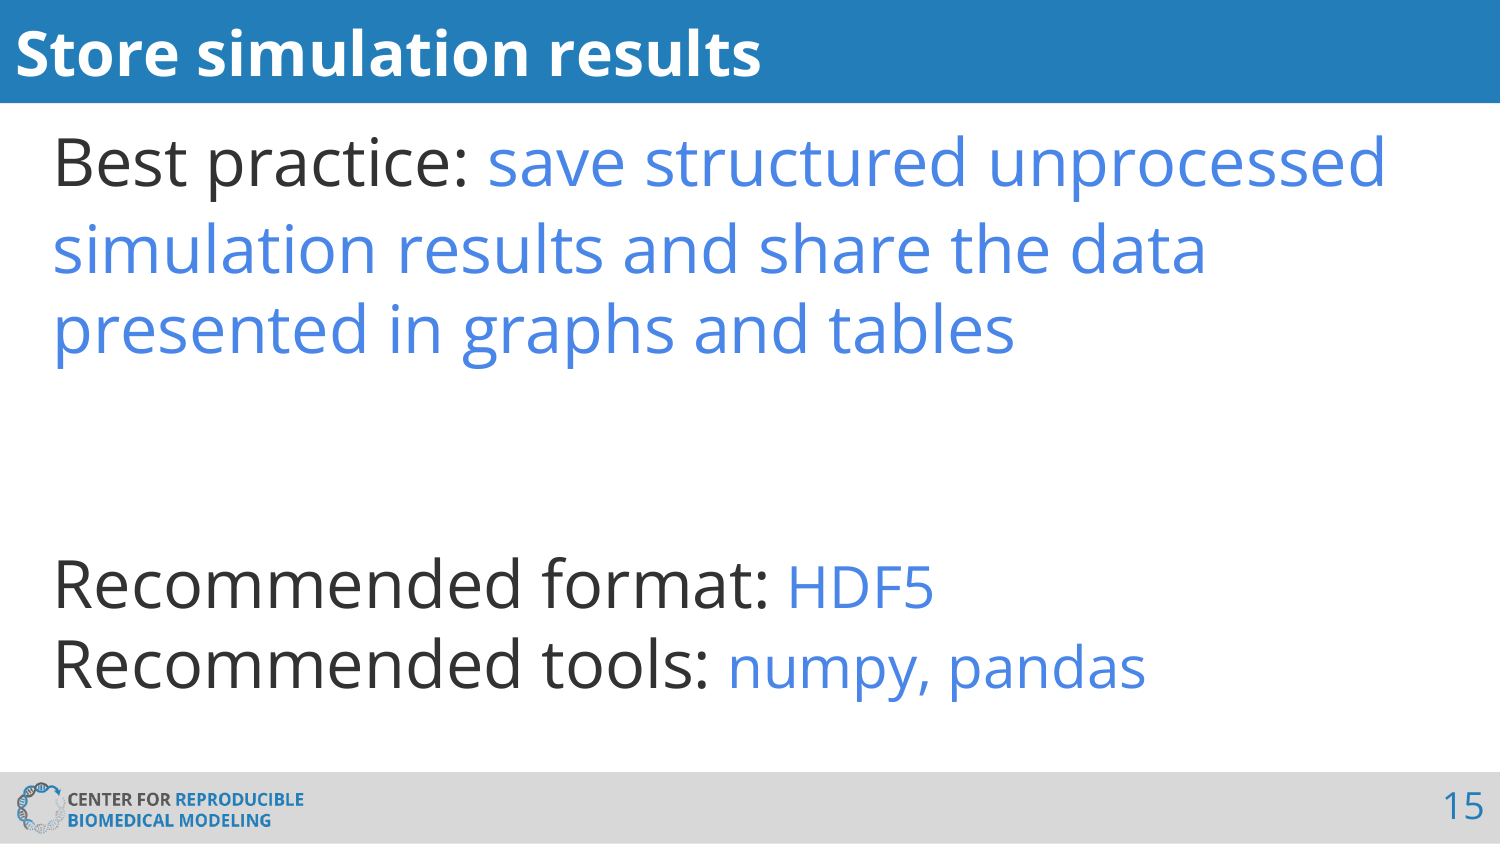

# Store simulation results
Best practice: save structured unprocessed
simulation results and share the data presented in graphs and tables

Recommended format: HDF5
Recommended tools: numpy, pandas